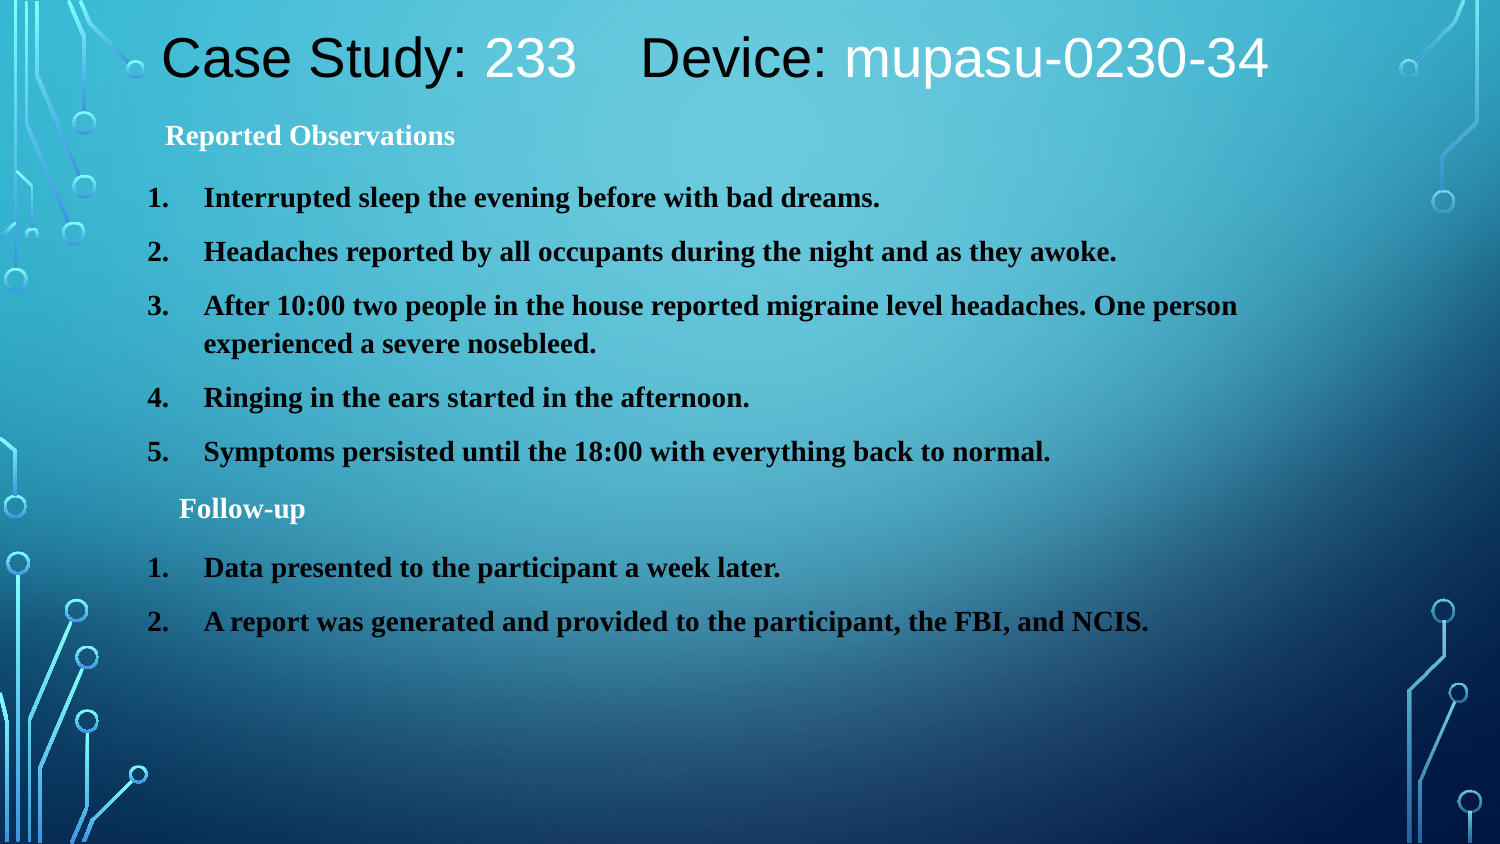

# Case Study: 233    Device: mupasu-0230-34
Reported Observations
Interrupted sleep the evening before with bad dreams.
Headaches reported by all occupants during the night and as they awoke.
After 10:00 two people in the house reported migraine level headaches. One person experienced a severe nosebleed.
Ringing in the ears started in the afternoon.
Symptoms persisted until the 18:00 with everything back to normal.
Follow-up
Data presented to the participant a week later.
A report was generated and provided to the participant, the FBI, and NCIS.